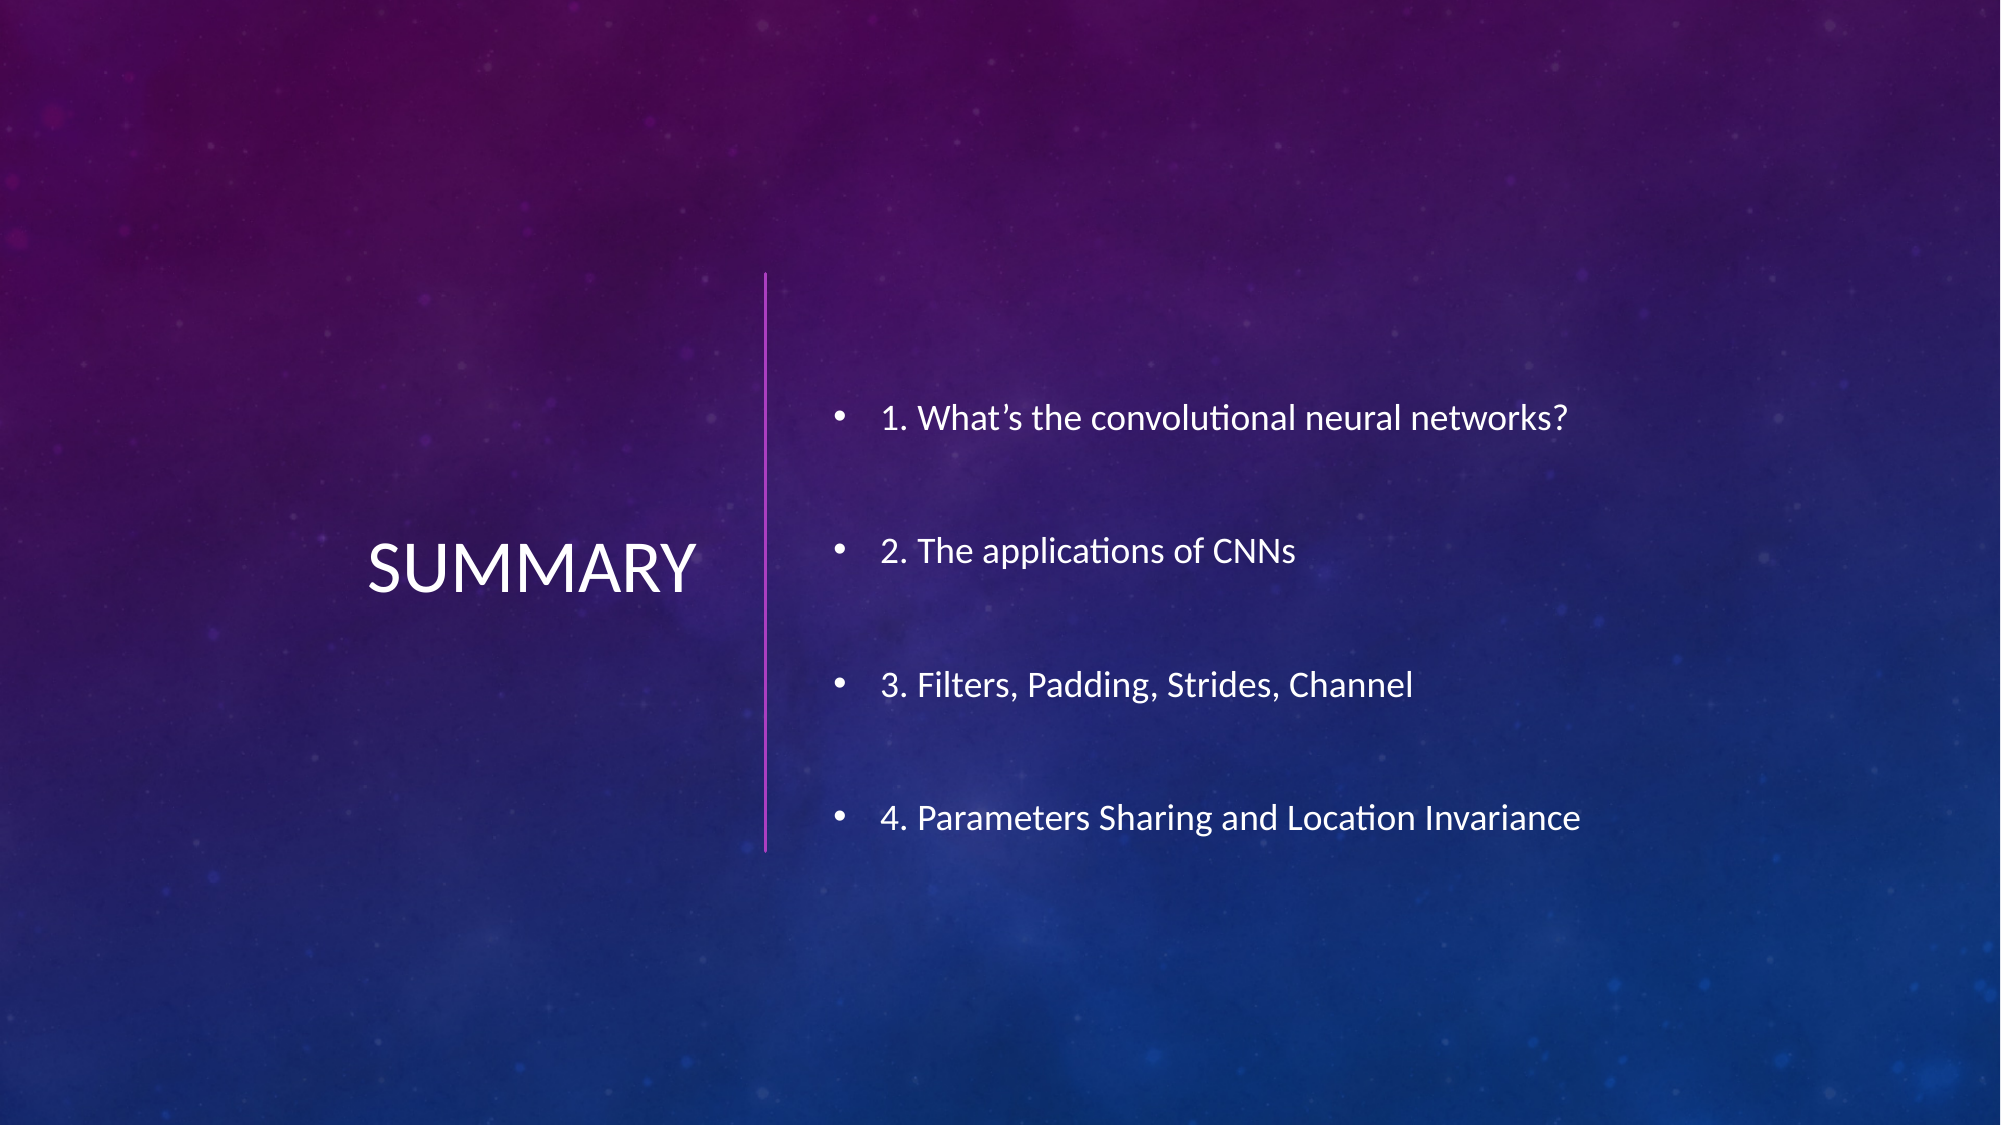

1. What’s the convolutional neural networks?
2. The applications of CNNs
3. Filters, Padding, Strides, Channel
4. Parameters Sharing and Location Invariance
# summary